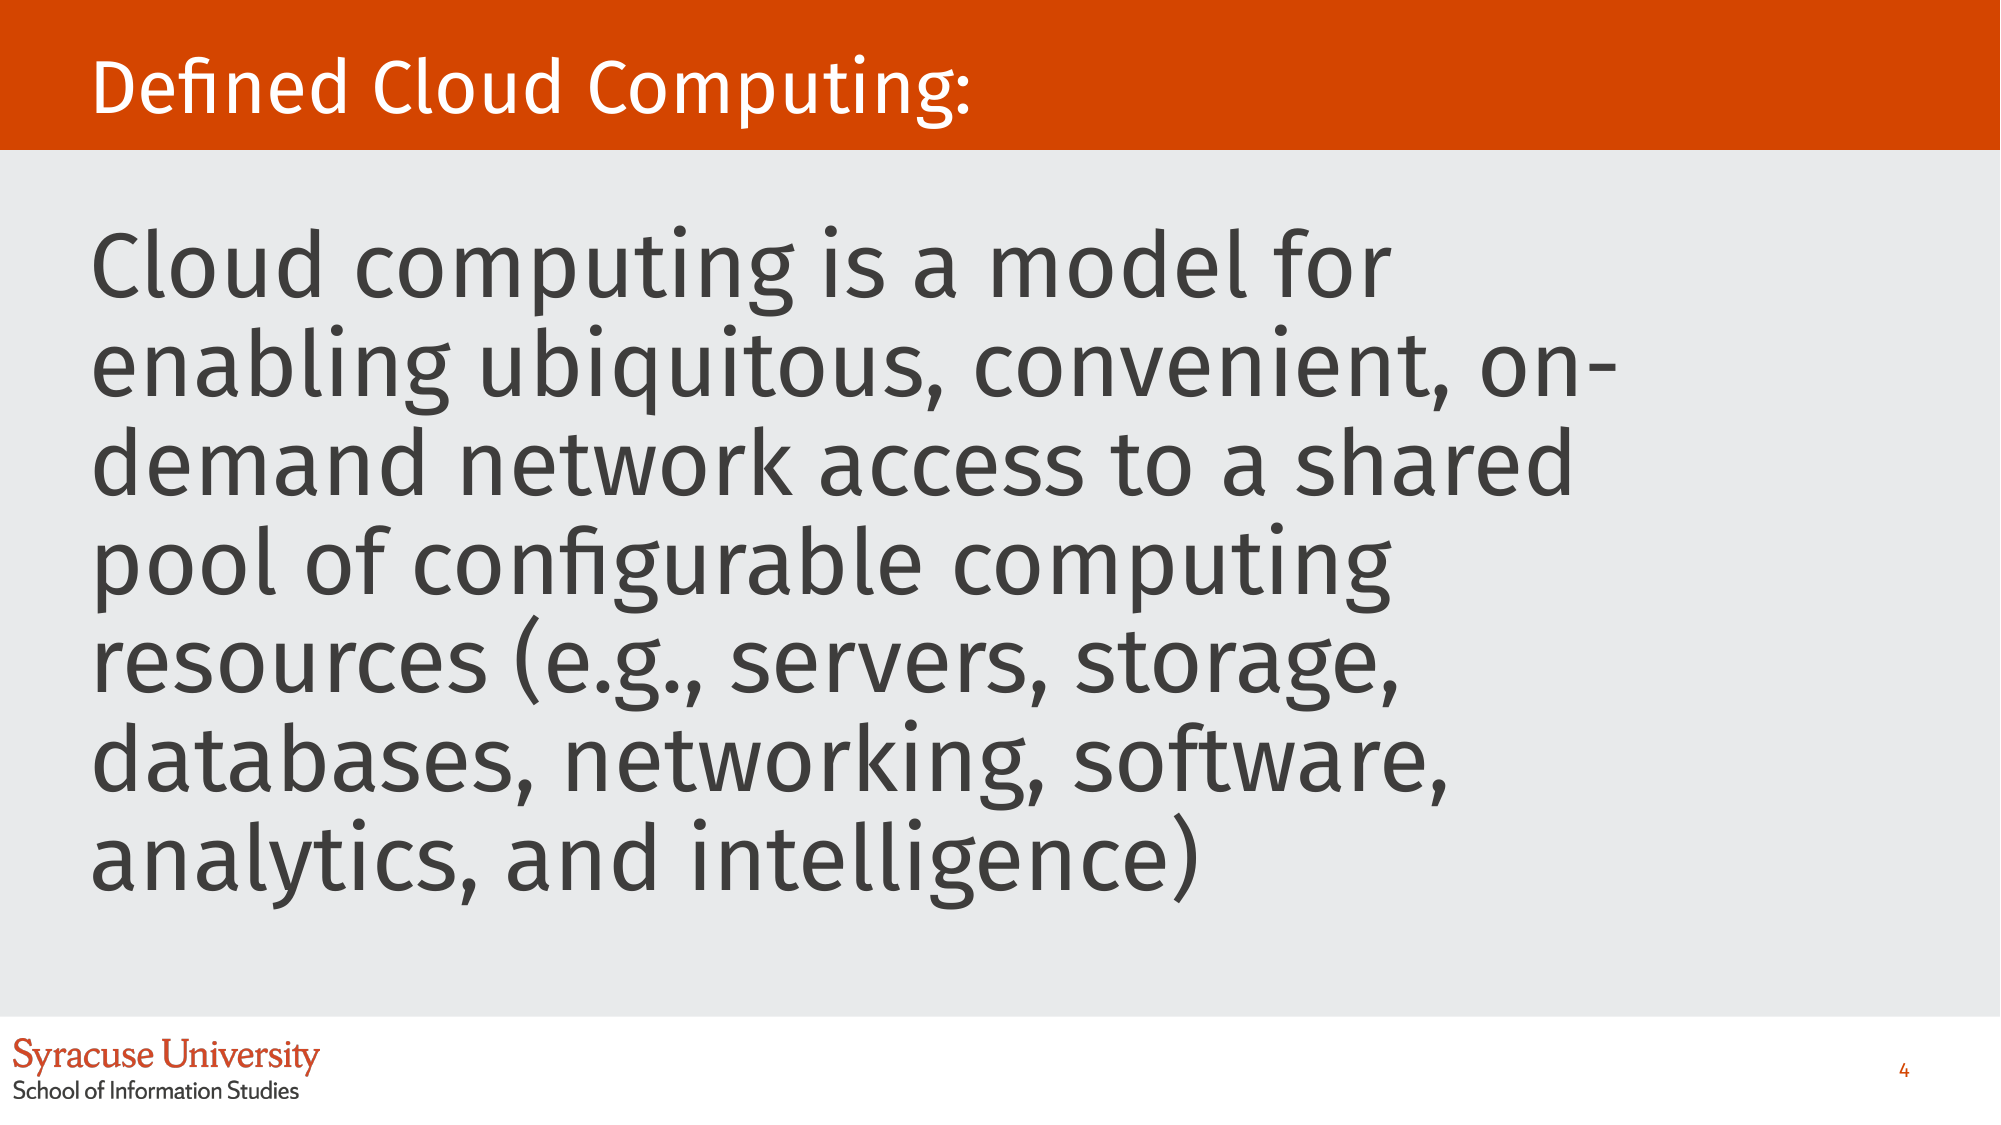

# Defined Cloud Computing:
Cloud computing is a model for enabling ubiquitous, convenient, on-demand network access to a shared pool of configurable computing resources (e.g., servers, storage, databases, networking, software, analytics, and intelligence)
4